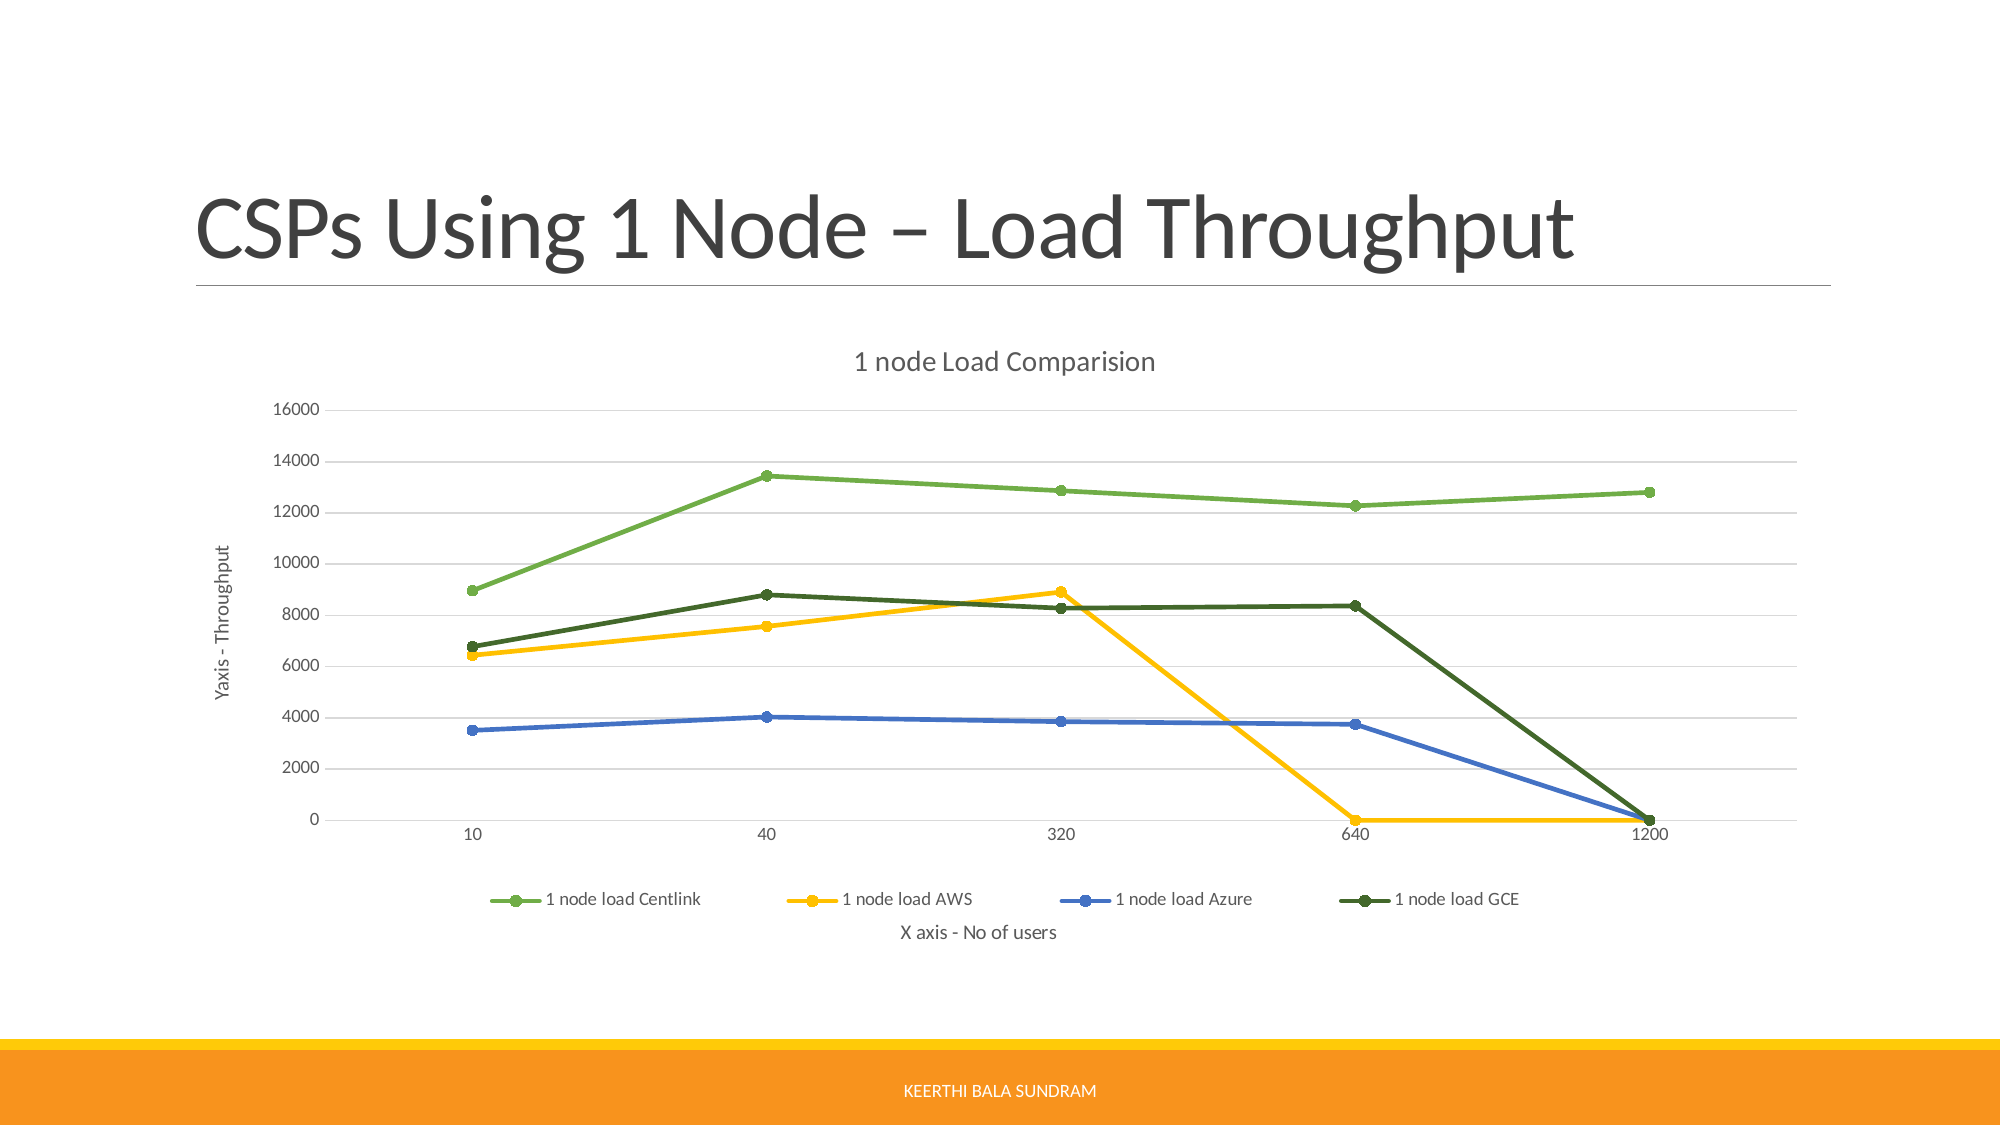

# CSPs Using 1 Node – Load Throughput

### Chart: 1 node Load Comparision

| Category |  |  |  |  |
|---|---|---|---|---|
| 10 | 8966.88797027015 | 6442.89100237016 | 3509.92922870732 | 6778.23369736759 |
| 40 | 13444.9675690566 | 7573.40348996318 | 4032.34916366859 | 8805.78336176354 |
| 320 | 12867.8694382707 | 8914.91 | 3851.82527931958 | 8281.90780708766 |
| 640 | 12277.74271692 | 0.0 | 3746.84443225492 | 8371.37362502085 |
| 1200 | 12806.5258797974 | 0.0 | 0.0 | 0.0 |
Keerthi Bala Sundram